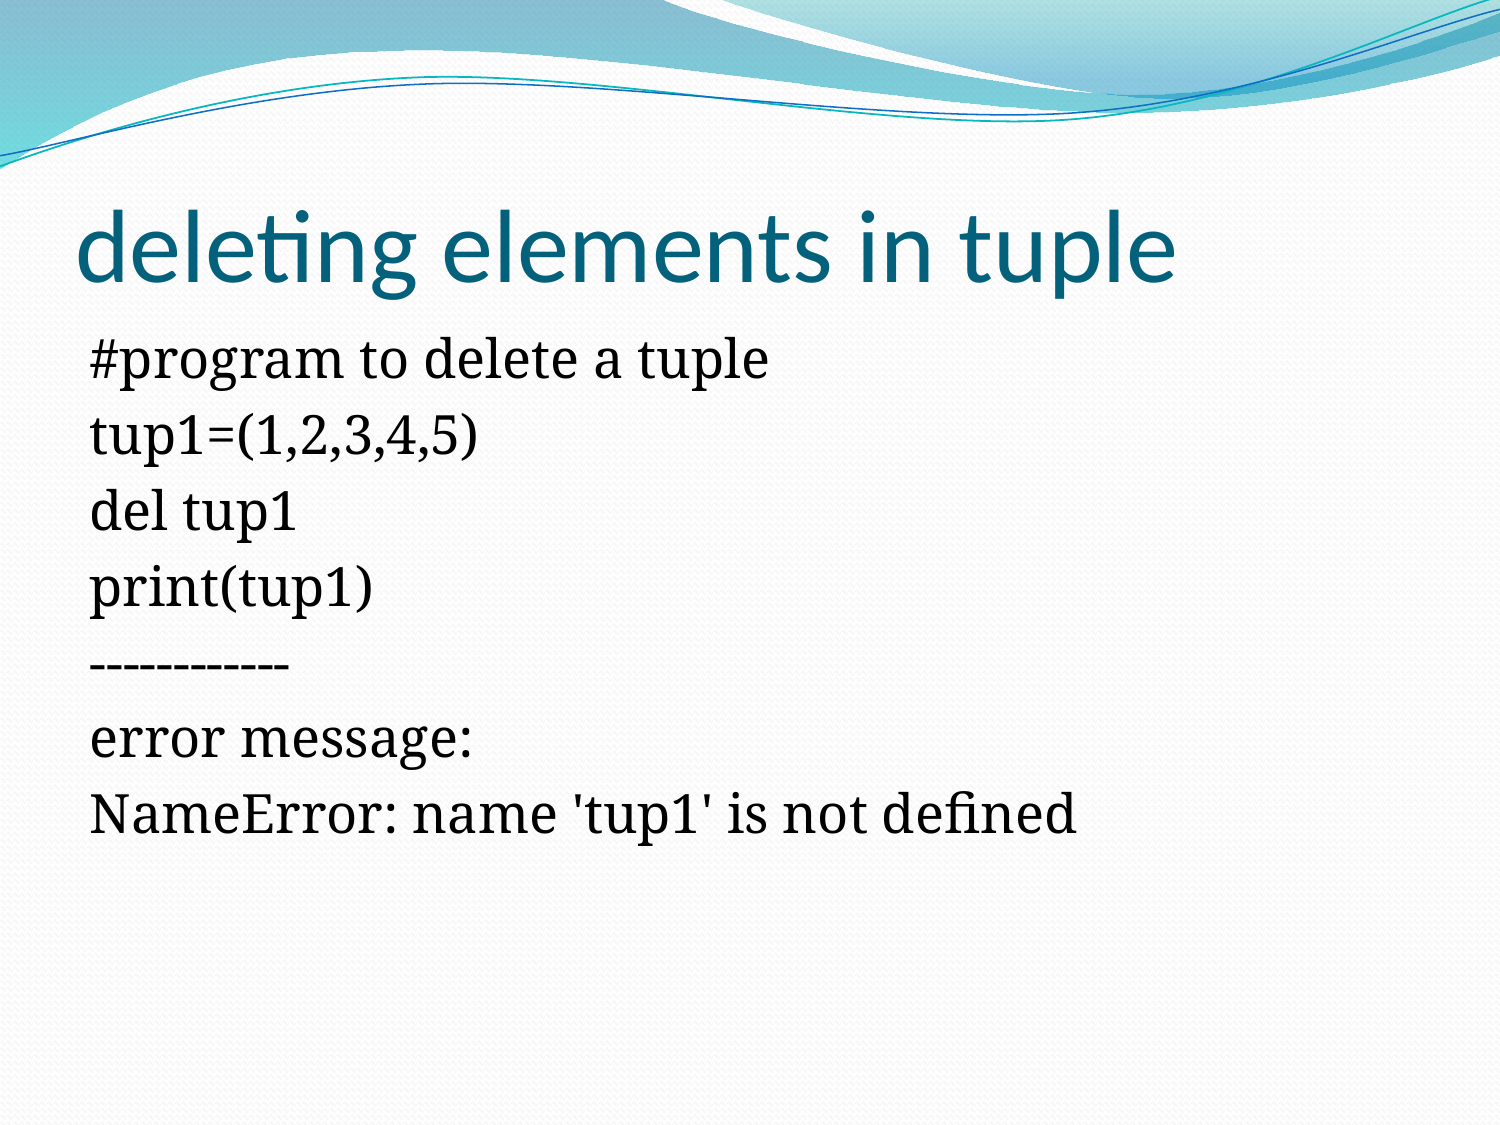

# deleting elements in tuple
#program to delete a tuple
tup1=(1,2,3,4,5)
del tup1
print(tup1)
------------
error message:
NameError: name 'tup1' is not defined